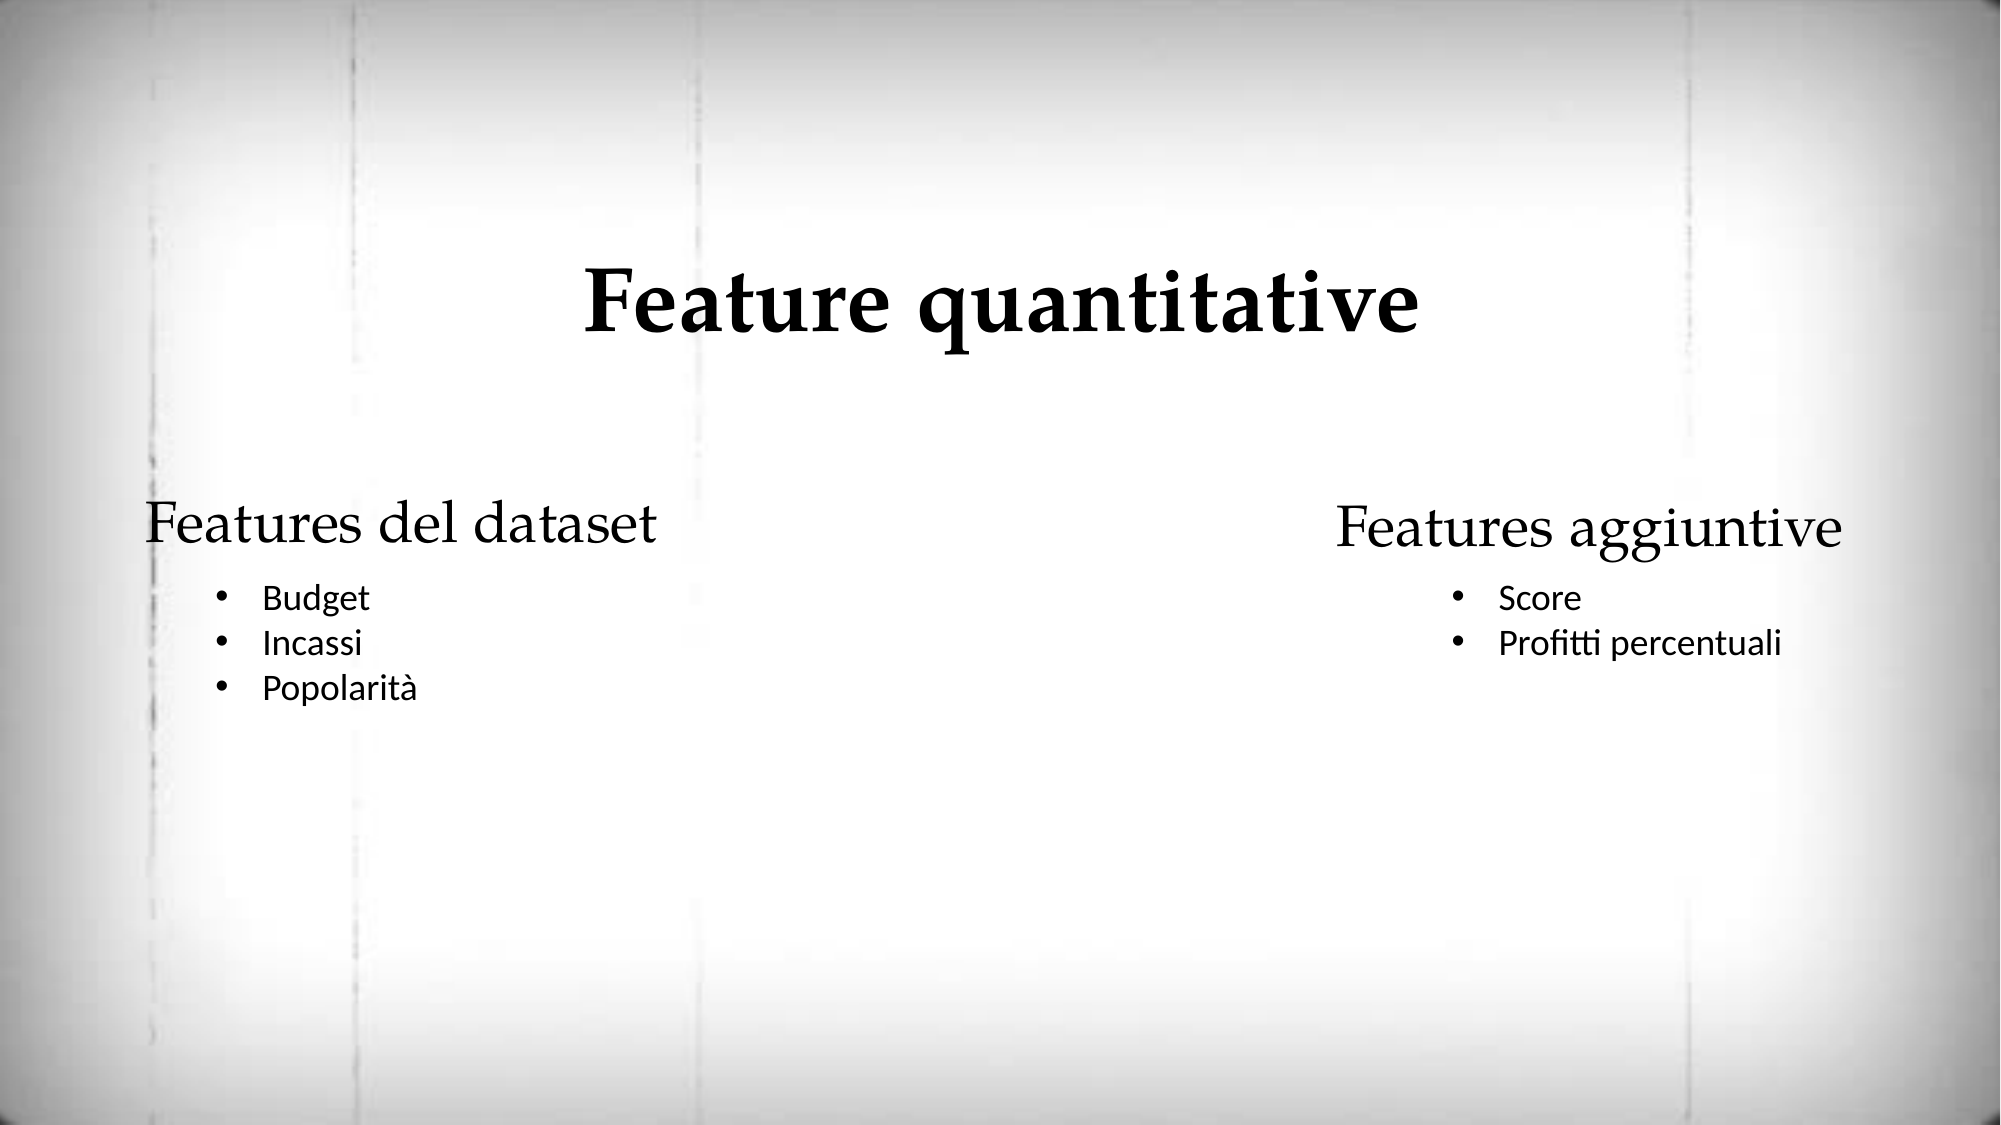

# Feature quantitative
Features del dataset
Features aggiuntive
Budget
Incassi
Popolarità

Score
Profitti percentuali